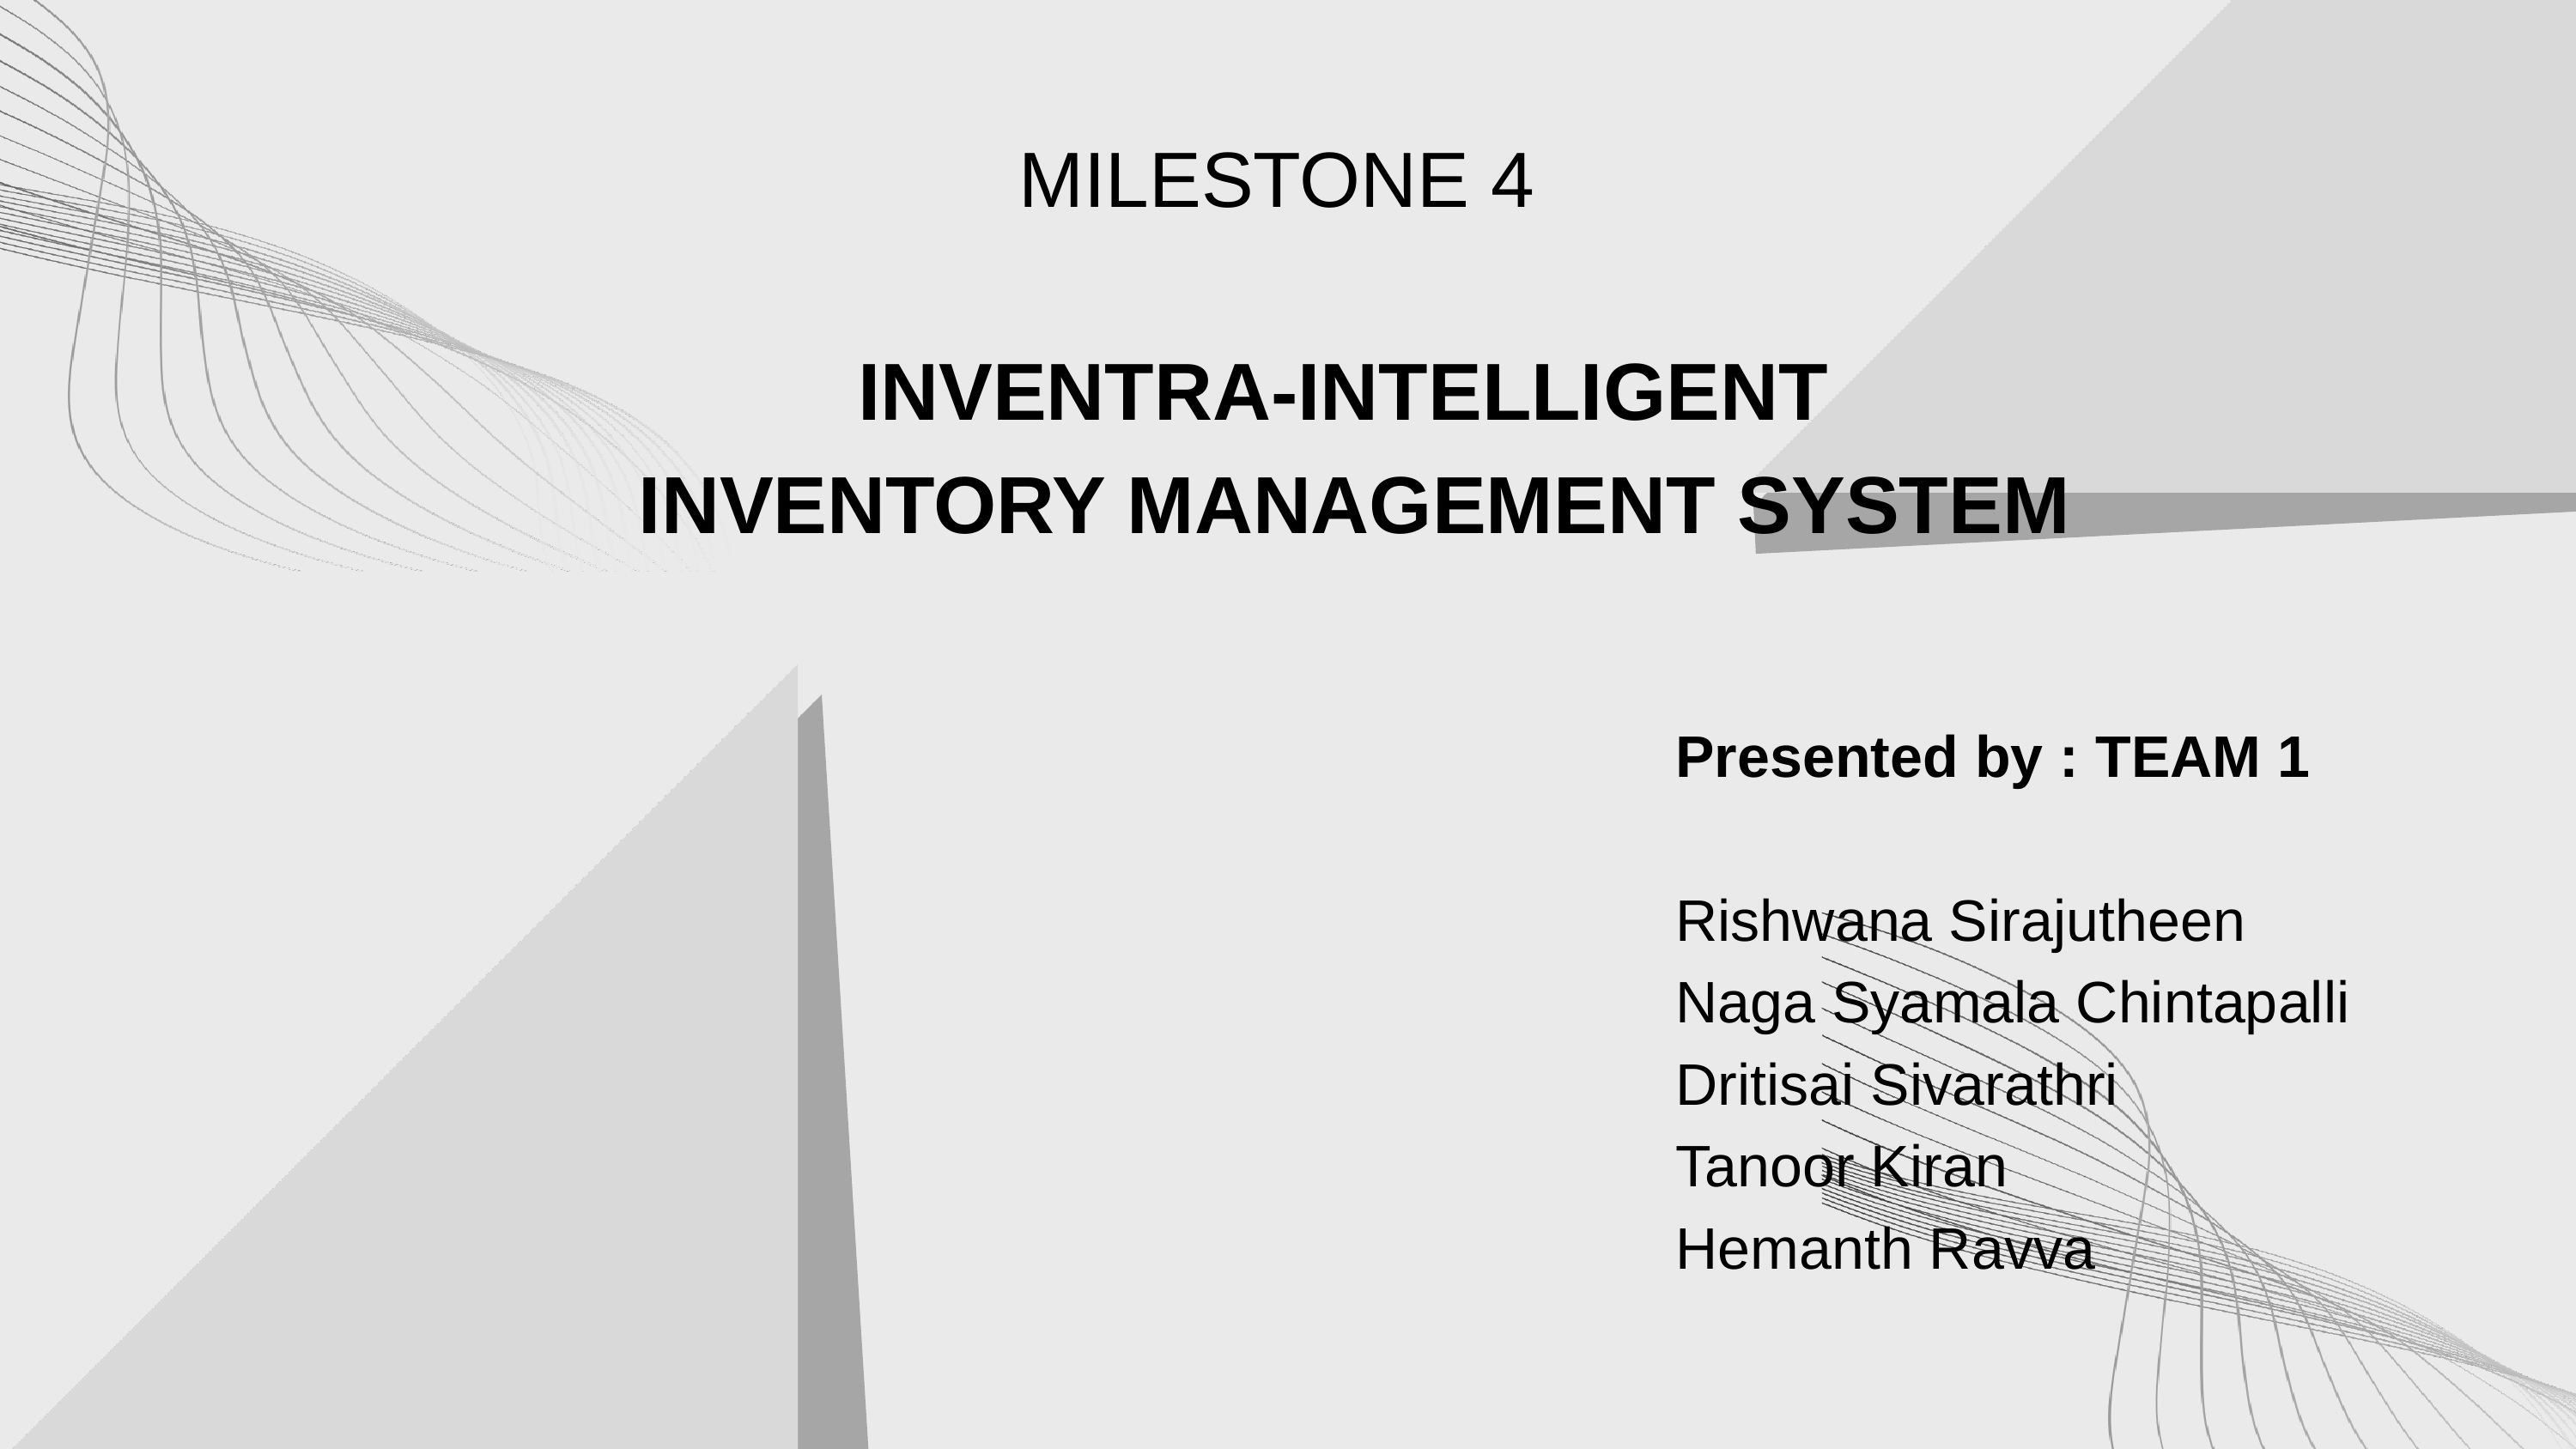

MILESTONE 4
INVENTRA-INTELLIGENT
 INVENTORY MANAGEMENT SYSTEM

Presented by : TEAM 1

Rishwana Sirajutheen
Naga Syamala Chintapalli
Dritisai Sivarathri
Tanoor Kiran
Hemanth Ravva